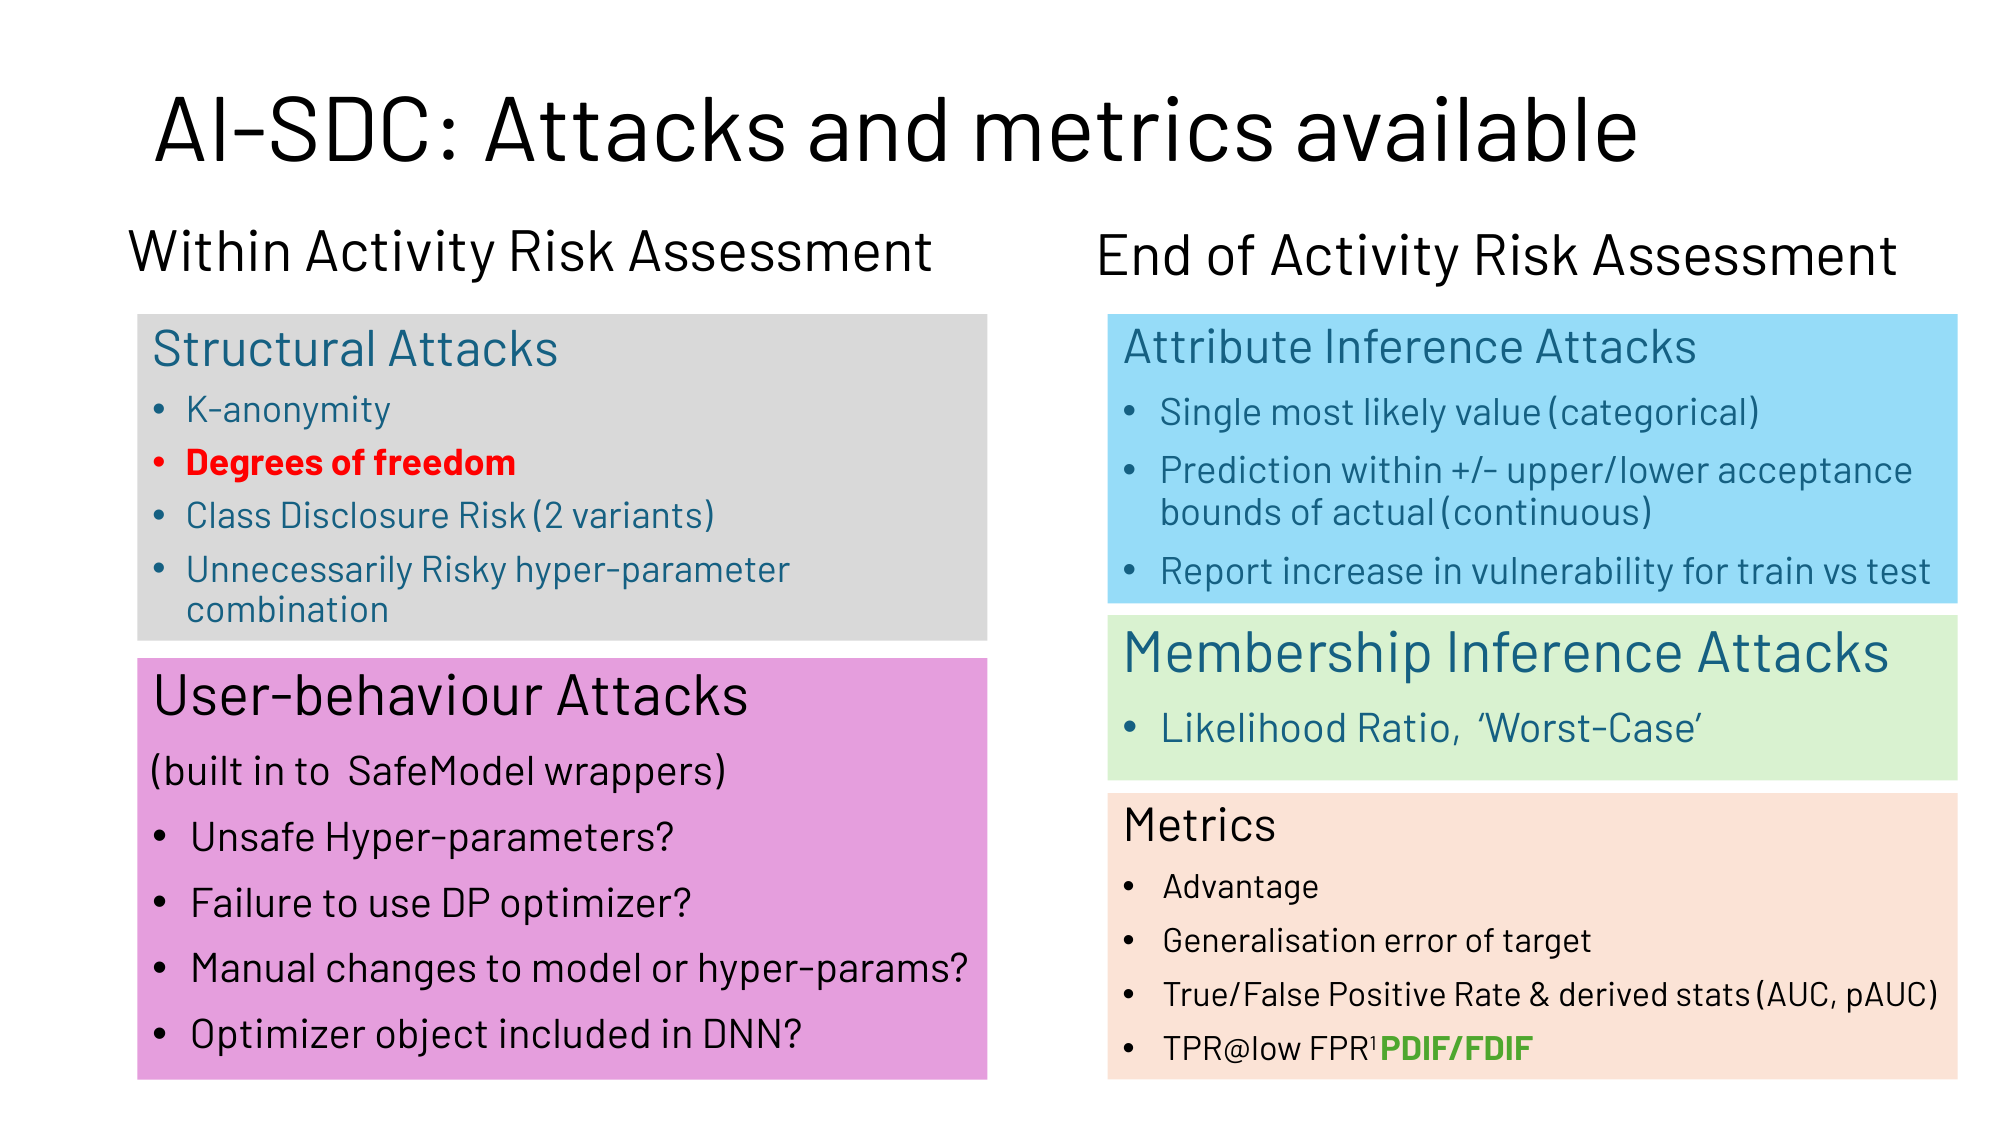

# AI-SDC: Attacks and metrics available
Within Activity Risk Assessment
End of Activity Risk Assessment
Structural Attacks
K-anonymity
Degrees of freedom
Class Disclosure Risk (2 variants)
Unnecessarily Risky hyper-parameter combination

Attribute Inference Attacks
Single most likely value (categorical)
Prediction within +/- upper/lower acceptance bounds of actual (continuous)
Report increase in vulnerability for train vs test
Membership Inference Attacks
Likelihood Ratio,  ‘Worst-Case’
User-behaviour Attacks
(built in to  SafeModel wrappers)
Unsafe Hyper-parameters?
Failure to use DP optimizer?
Manual changes to model or hyper-params?
Optimizer object included in DNN?
Metrics
Advantage
Generalisation error of target
True/False Positive Rate & derived stats (AUC, pAUC)
TPR@low FPR1 PDIF/FDIF